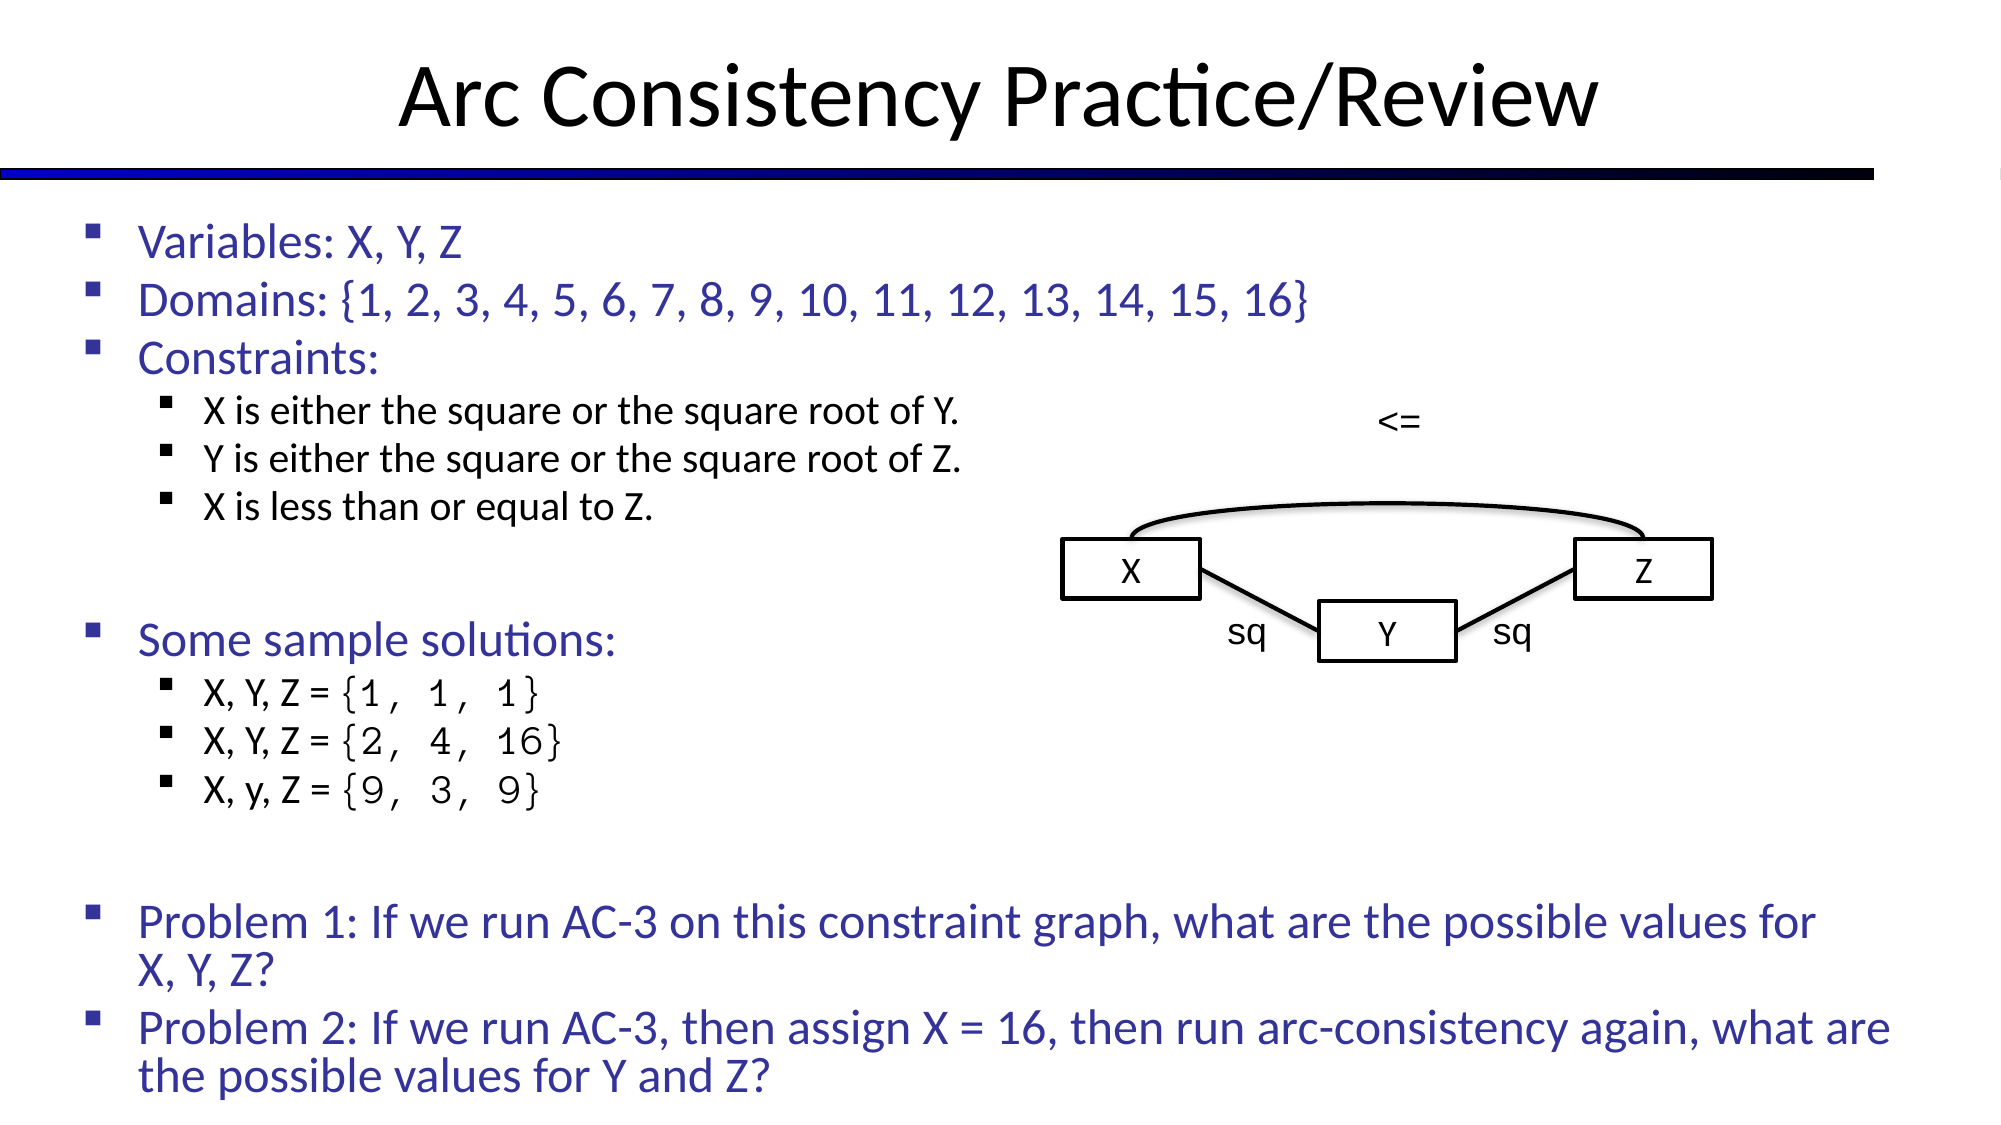

# Arc Consistency Practice/Review
Variables: X, Y, Z
Domains: {1, 2, 3, 4, 5, 6, 7, 8, 9, 10, 11, 12, 13, 14, 15, 16}
Constraints:
X is either the square or the square root of Y.
Y is either the square or the square root of Z.
X is less than or equal to Z.

Some sample solutions:
X, Y, Z = {1, 1, 1}
X, Y, Z = {2, 4, 16}
X, y, Z = {9, 3, 9}

Problem 1: If we run AC-3 on this constraint graph, what are the possible values for      X, Y, Z?
Problem 2: If we run AC-3, then assign X = 16, then run arc-consistency again, what are the possible values for Y and Z?
<=
X
Z
sq
Y
sq